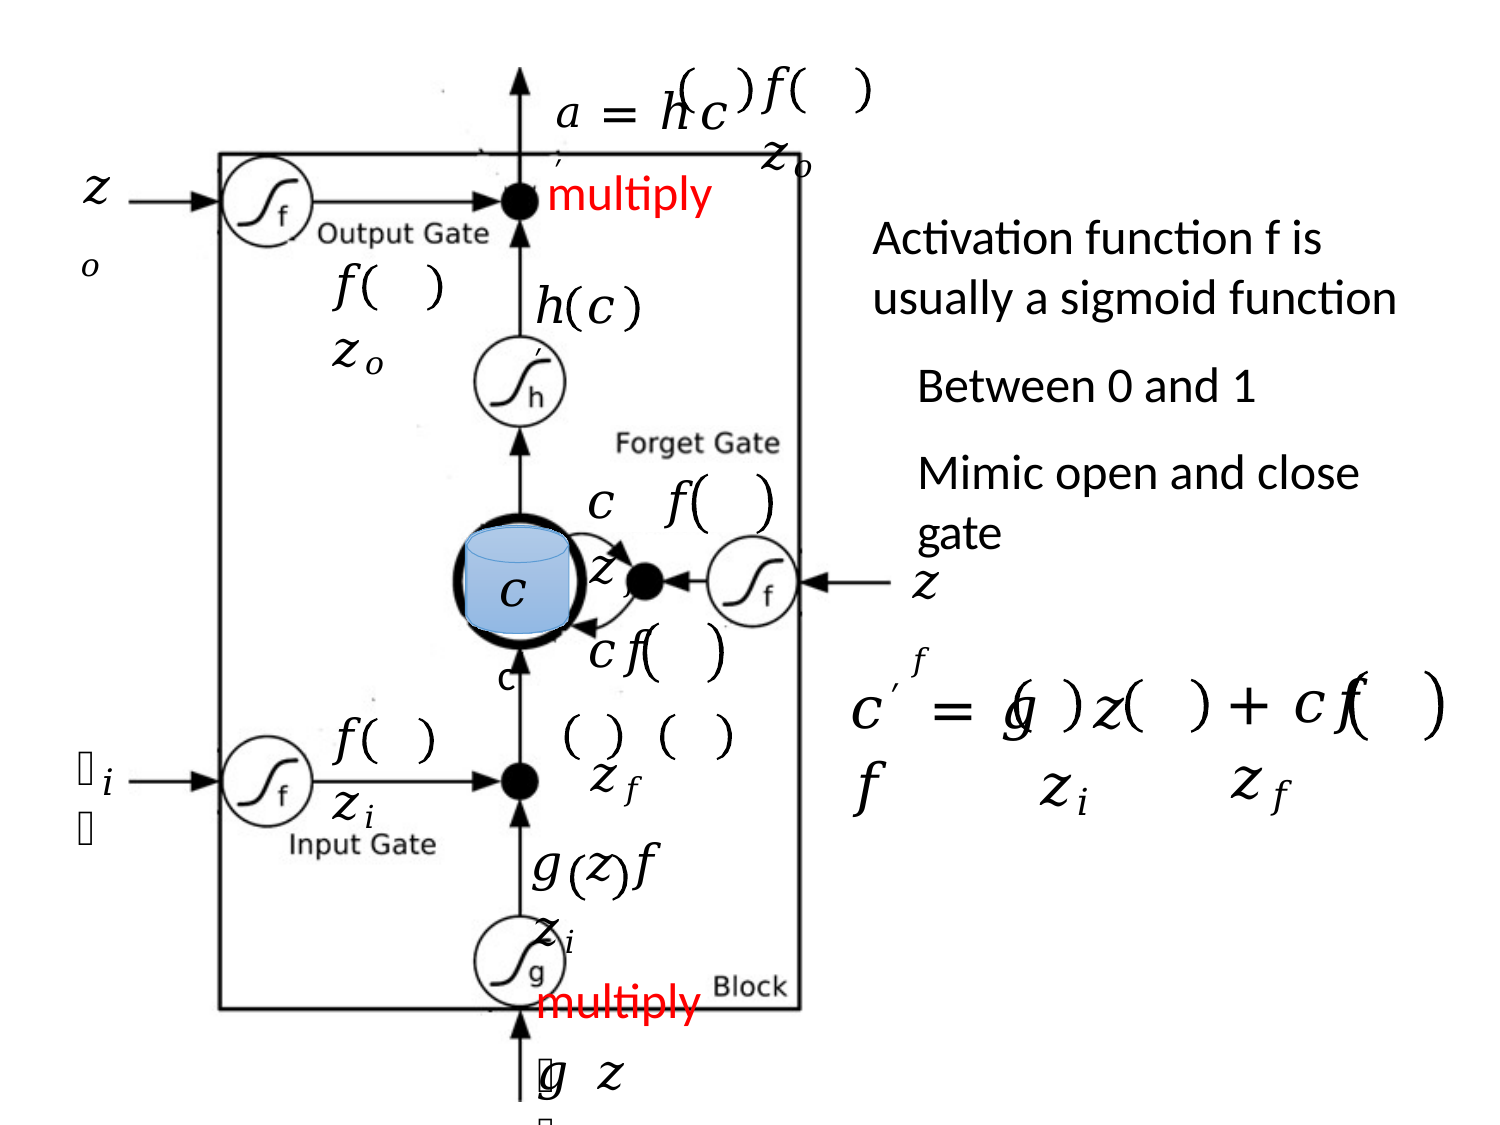

# 𝑎 = ℎ	𝑐′
𝑓	𝑧𝑜

𝑧𝑜
multiply
Activation function f is  usually a sigmoid function
Between 0 and 1
Mimic open and close gate
𝑓	𝑧𝑜

ℎ	𝑐′

𝑐	𝑓	𝑧𝑓

𝑧𝑓
𝑐c′

𝑐𝑓	𝑧𝑓
𝑔	𝑧	𝑓	𝑧𝑖
multiply
𝑔	𝑧

𝑐′  = 𝑔	𝑧	𝑓	𝑧𝑖
+ 𝑐𝑓	𝑧𝑓

𝑓	𝑧𝑖

𝑧
𝑖

𝑧